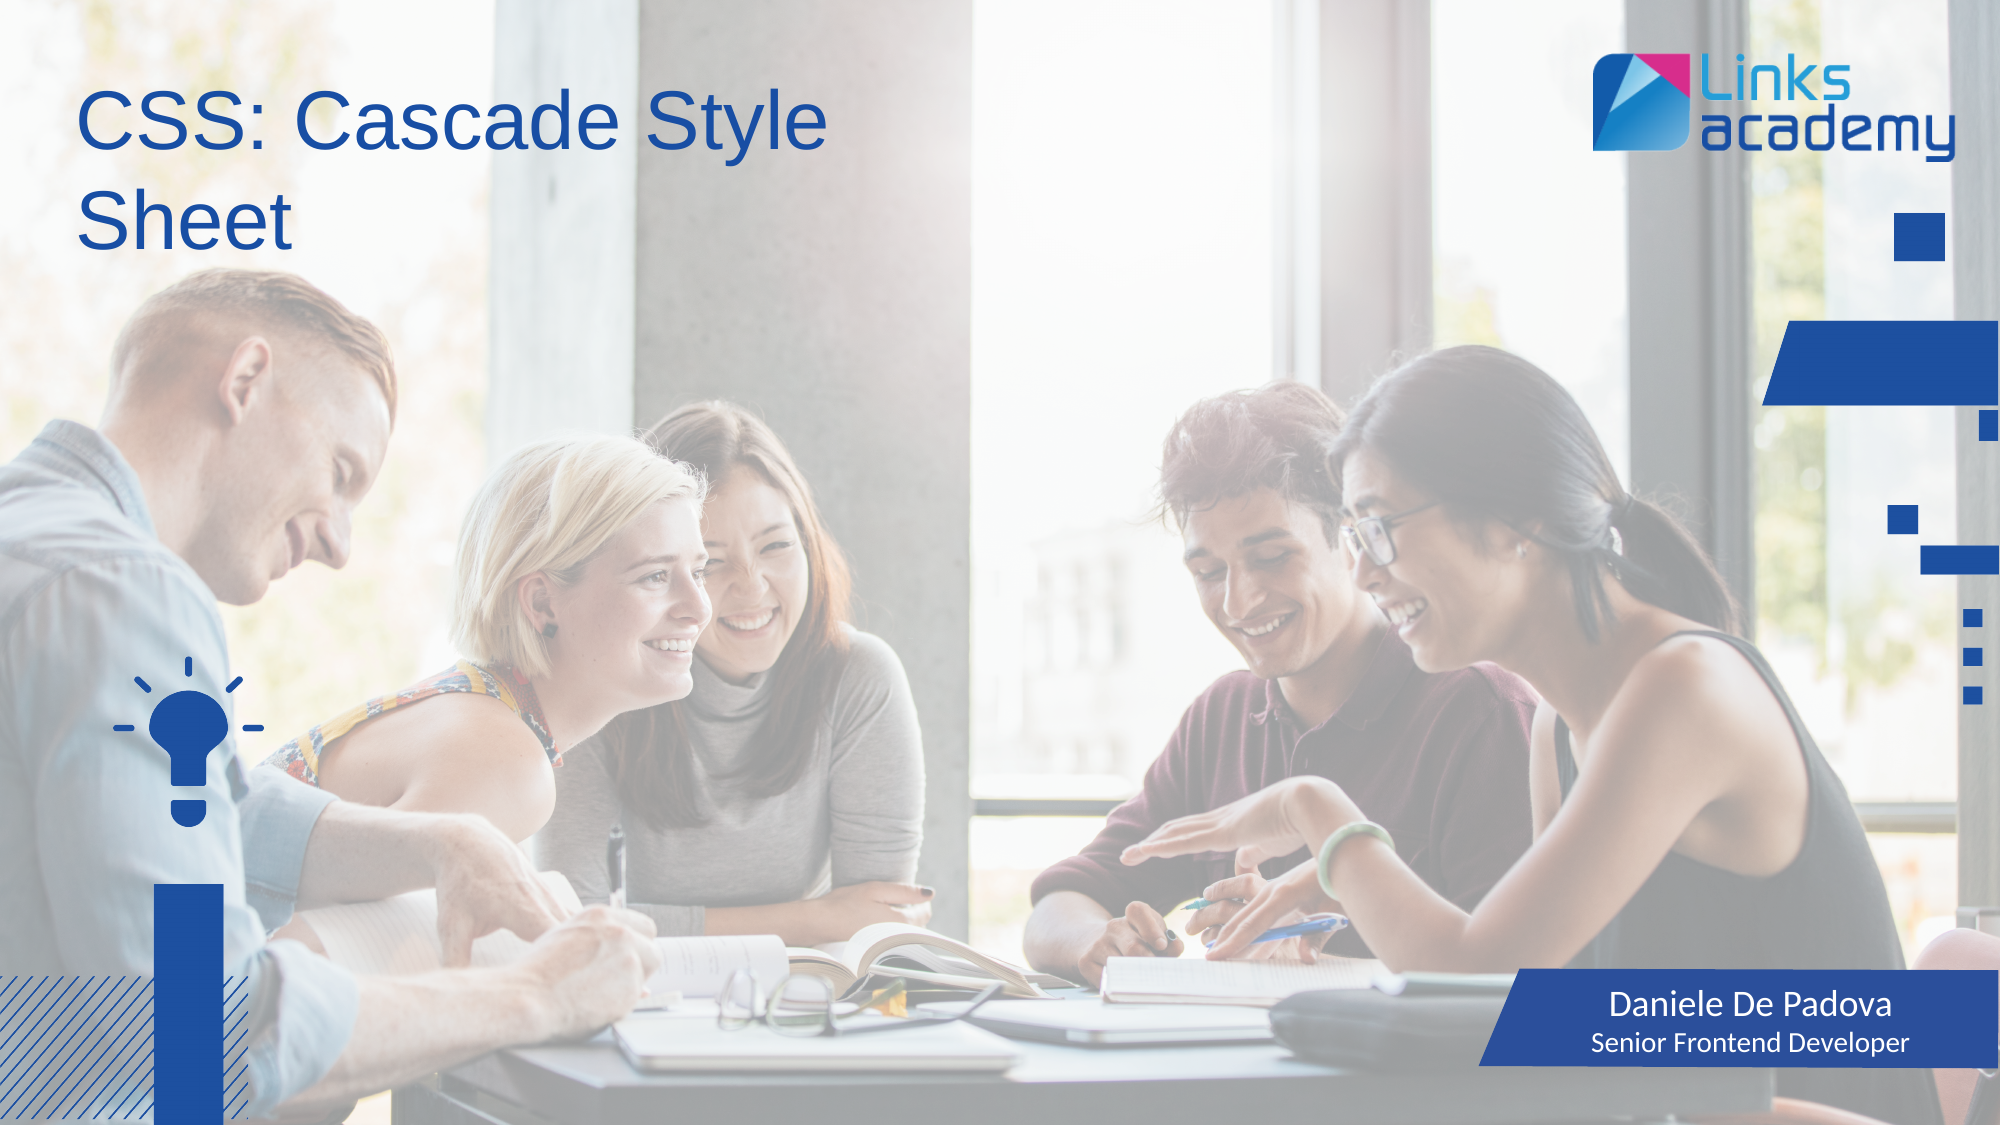

CSS: Cascade Style Sheet

Daniele De Padova
Senior Frontend Developer